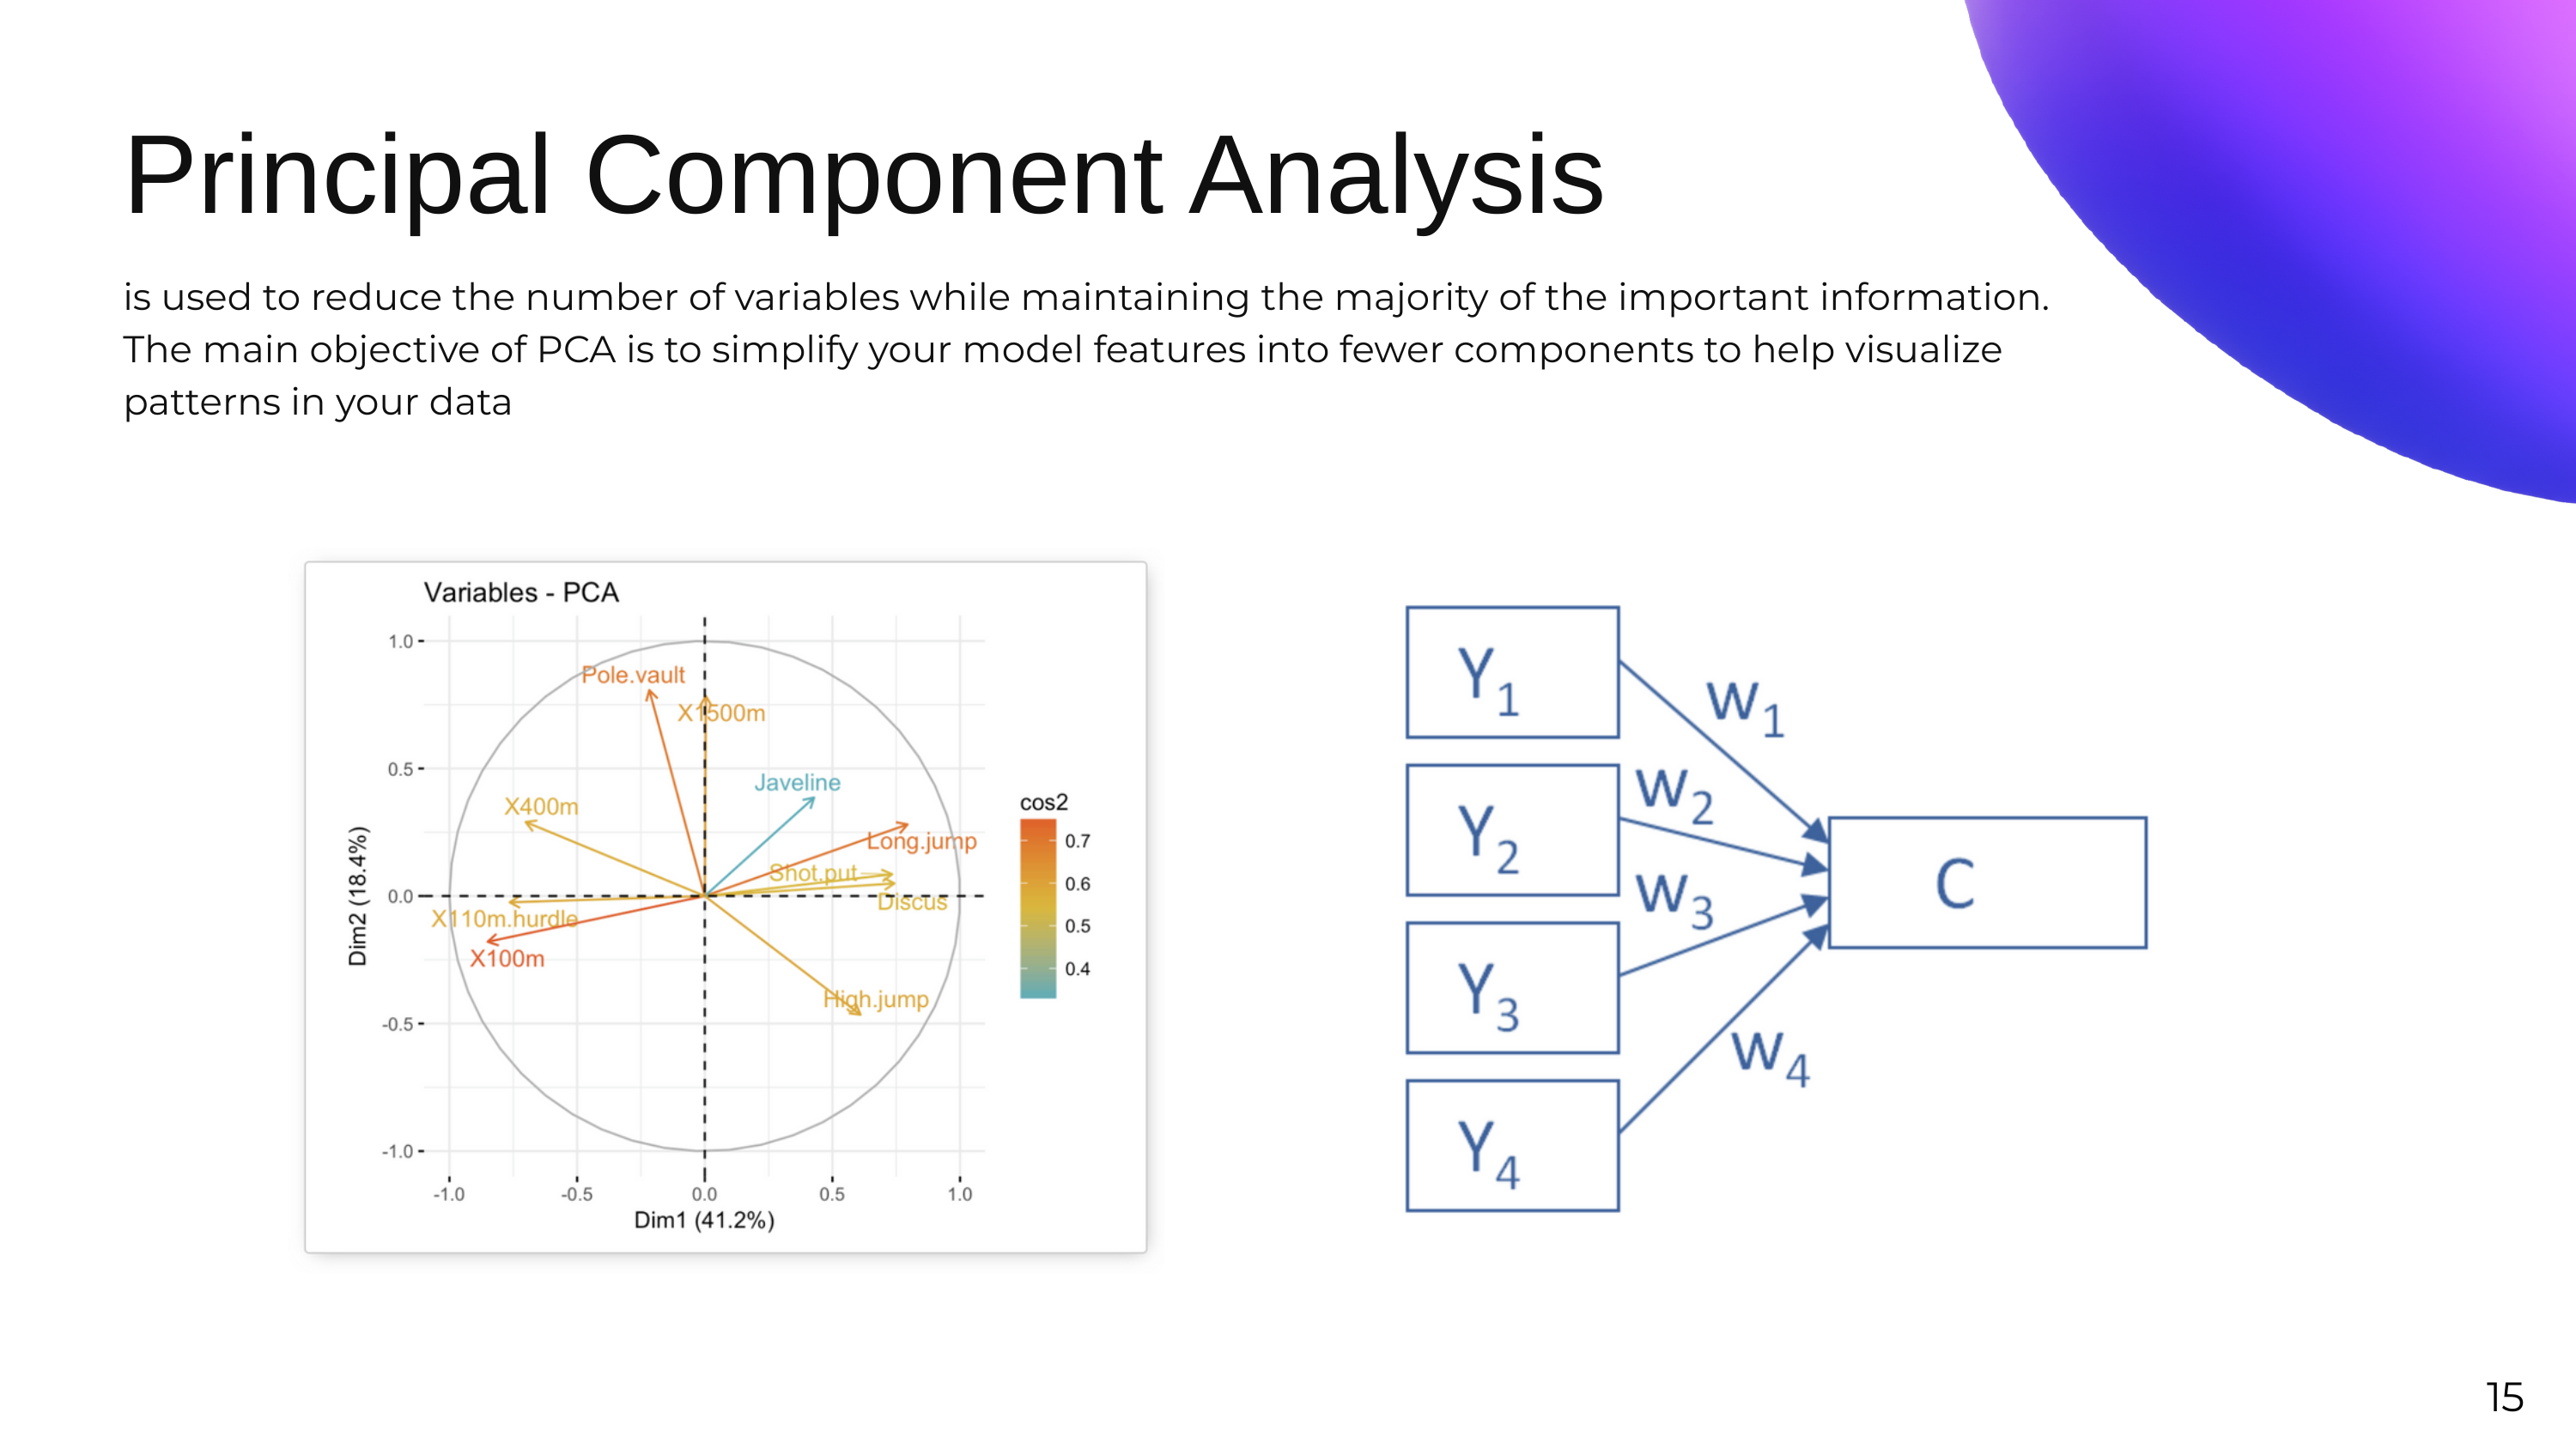

Principal Component Analysis
is used to reduce the number of variables while maintaining the majority of the important information. The main objective of PCA is to simplify your model features into fewer components to help visualize patterns in your data

15